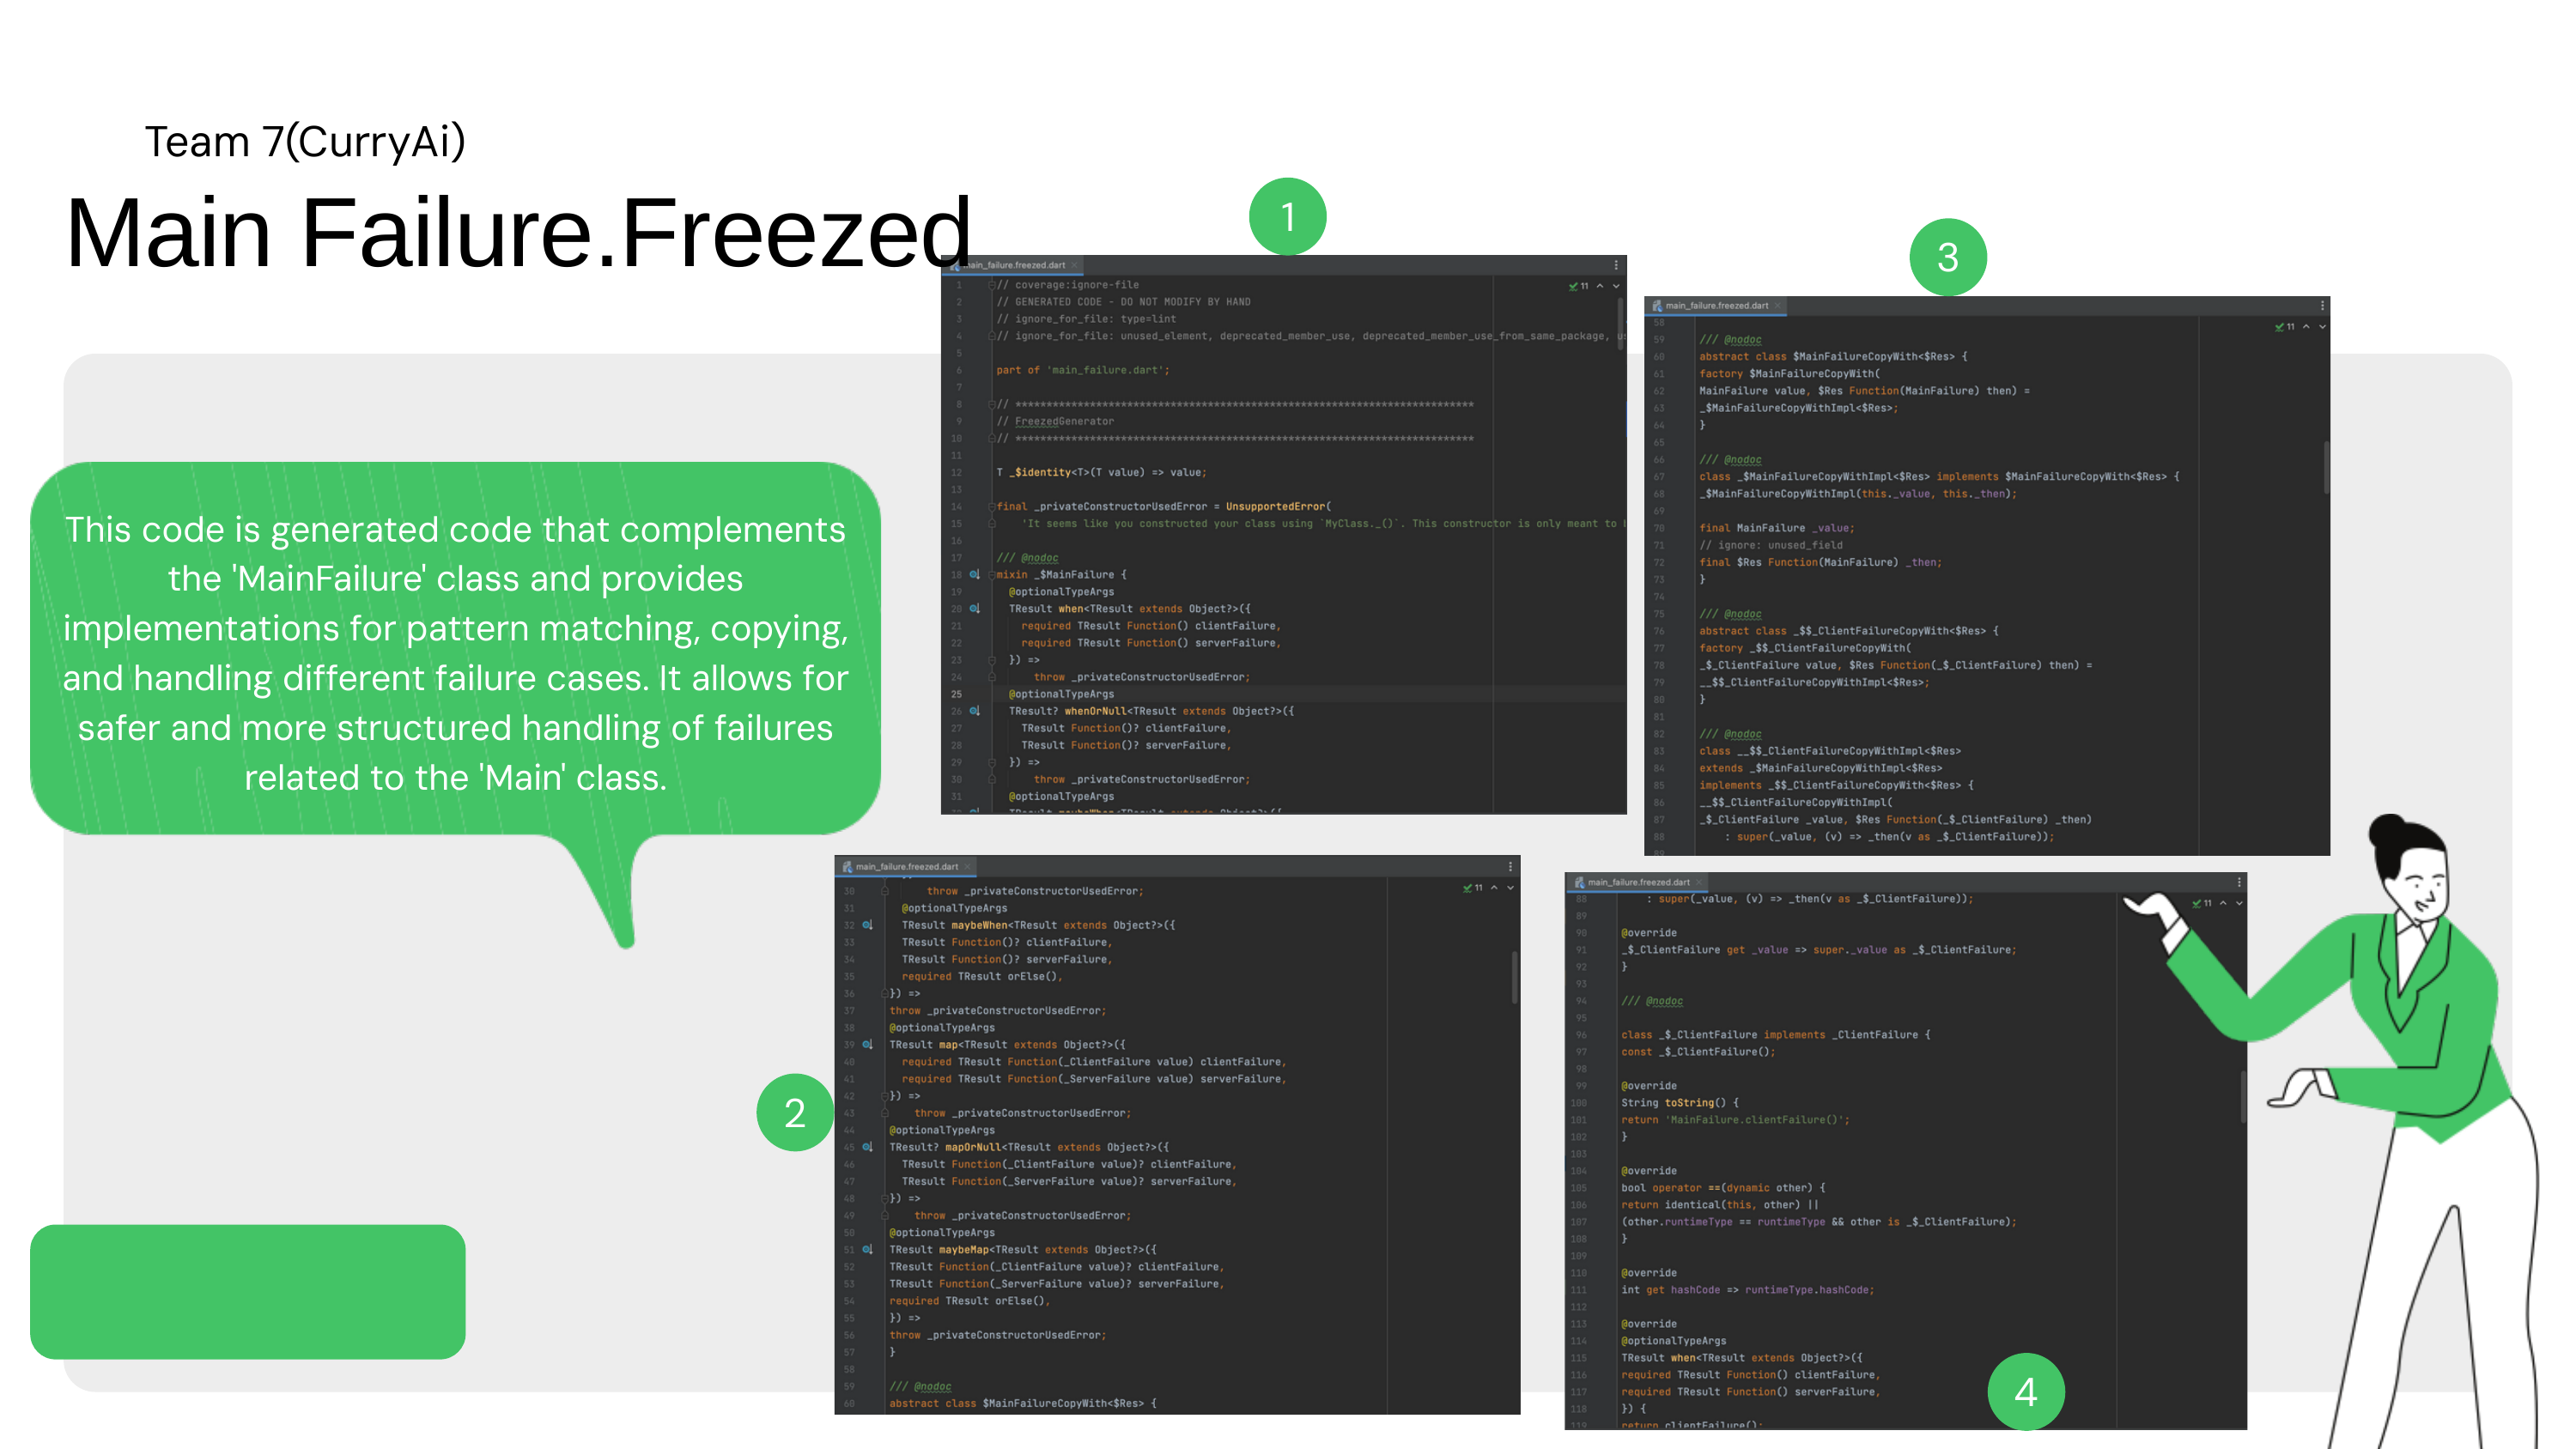

Team 7(CurryAi)
Main Failure.Freezed

1

3

This code is generated code that complements the 'MainFailure' class and provides implementations for pattern matching, copying, and handling different failure cases. It allows for safer and more structured handling of failures related to the 'Main' class.

2

4